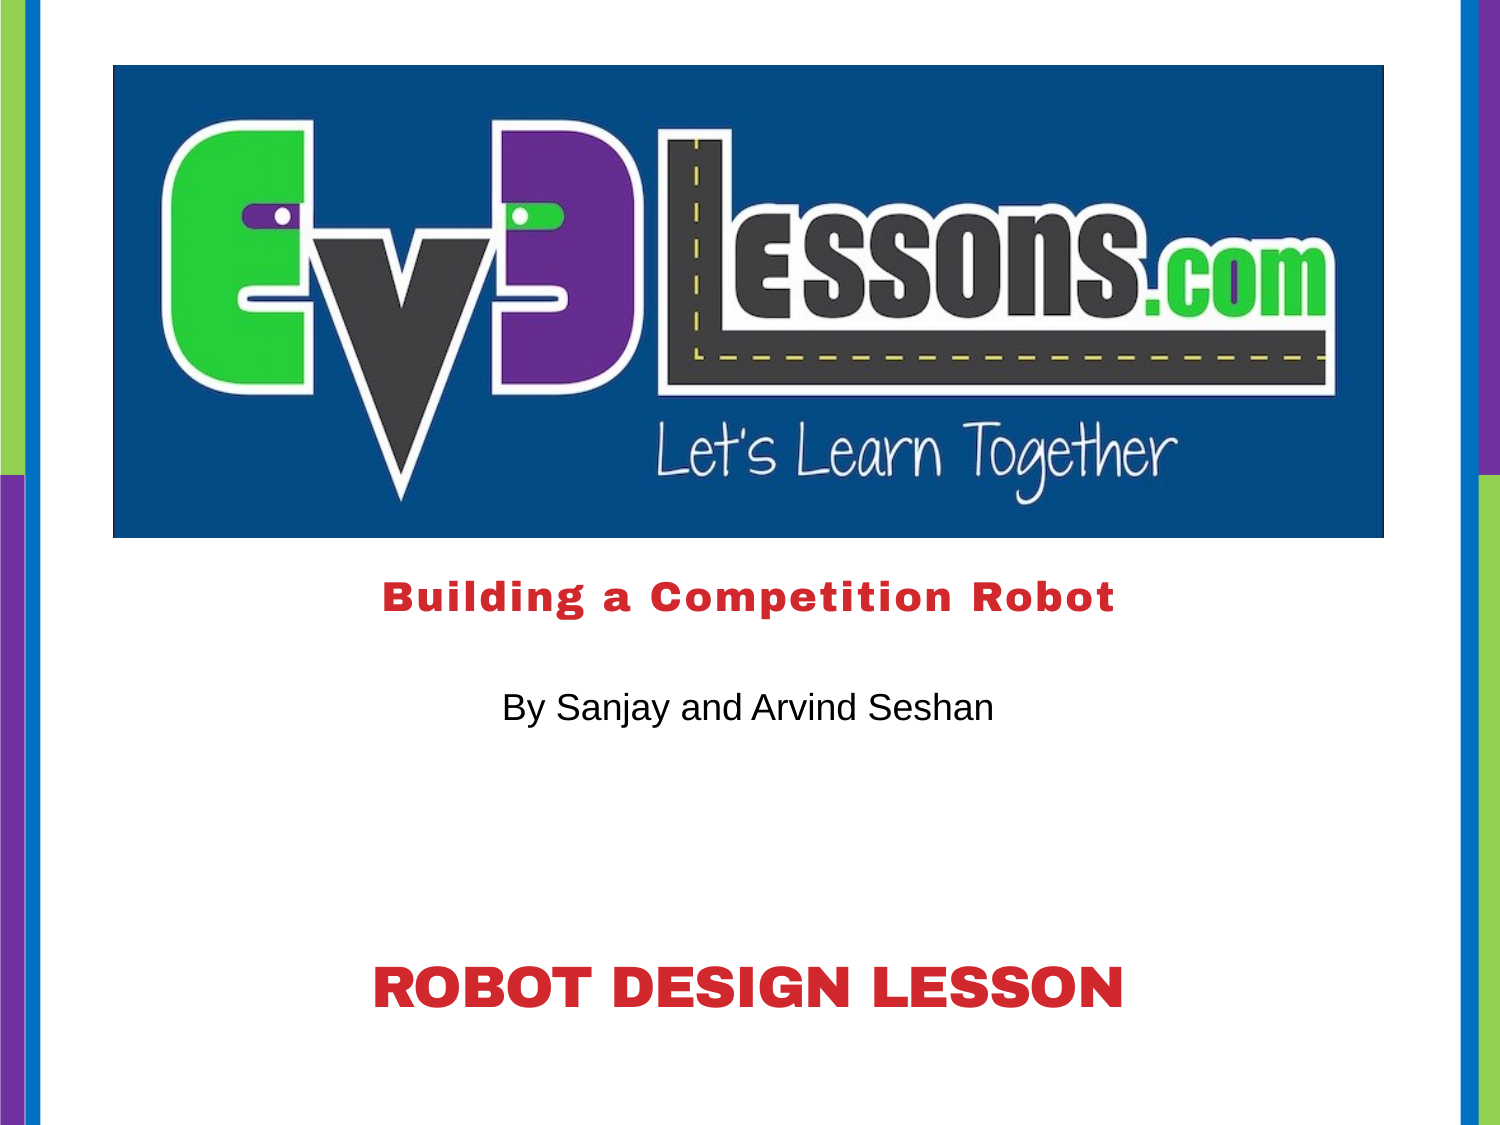

Building a Competition Robot
# ROBOT DESIGN Lesson